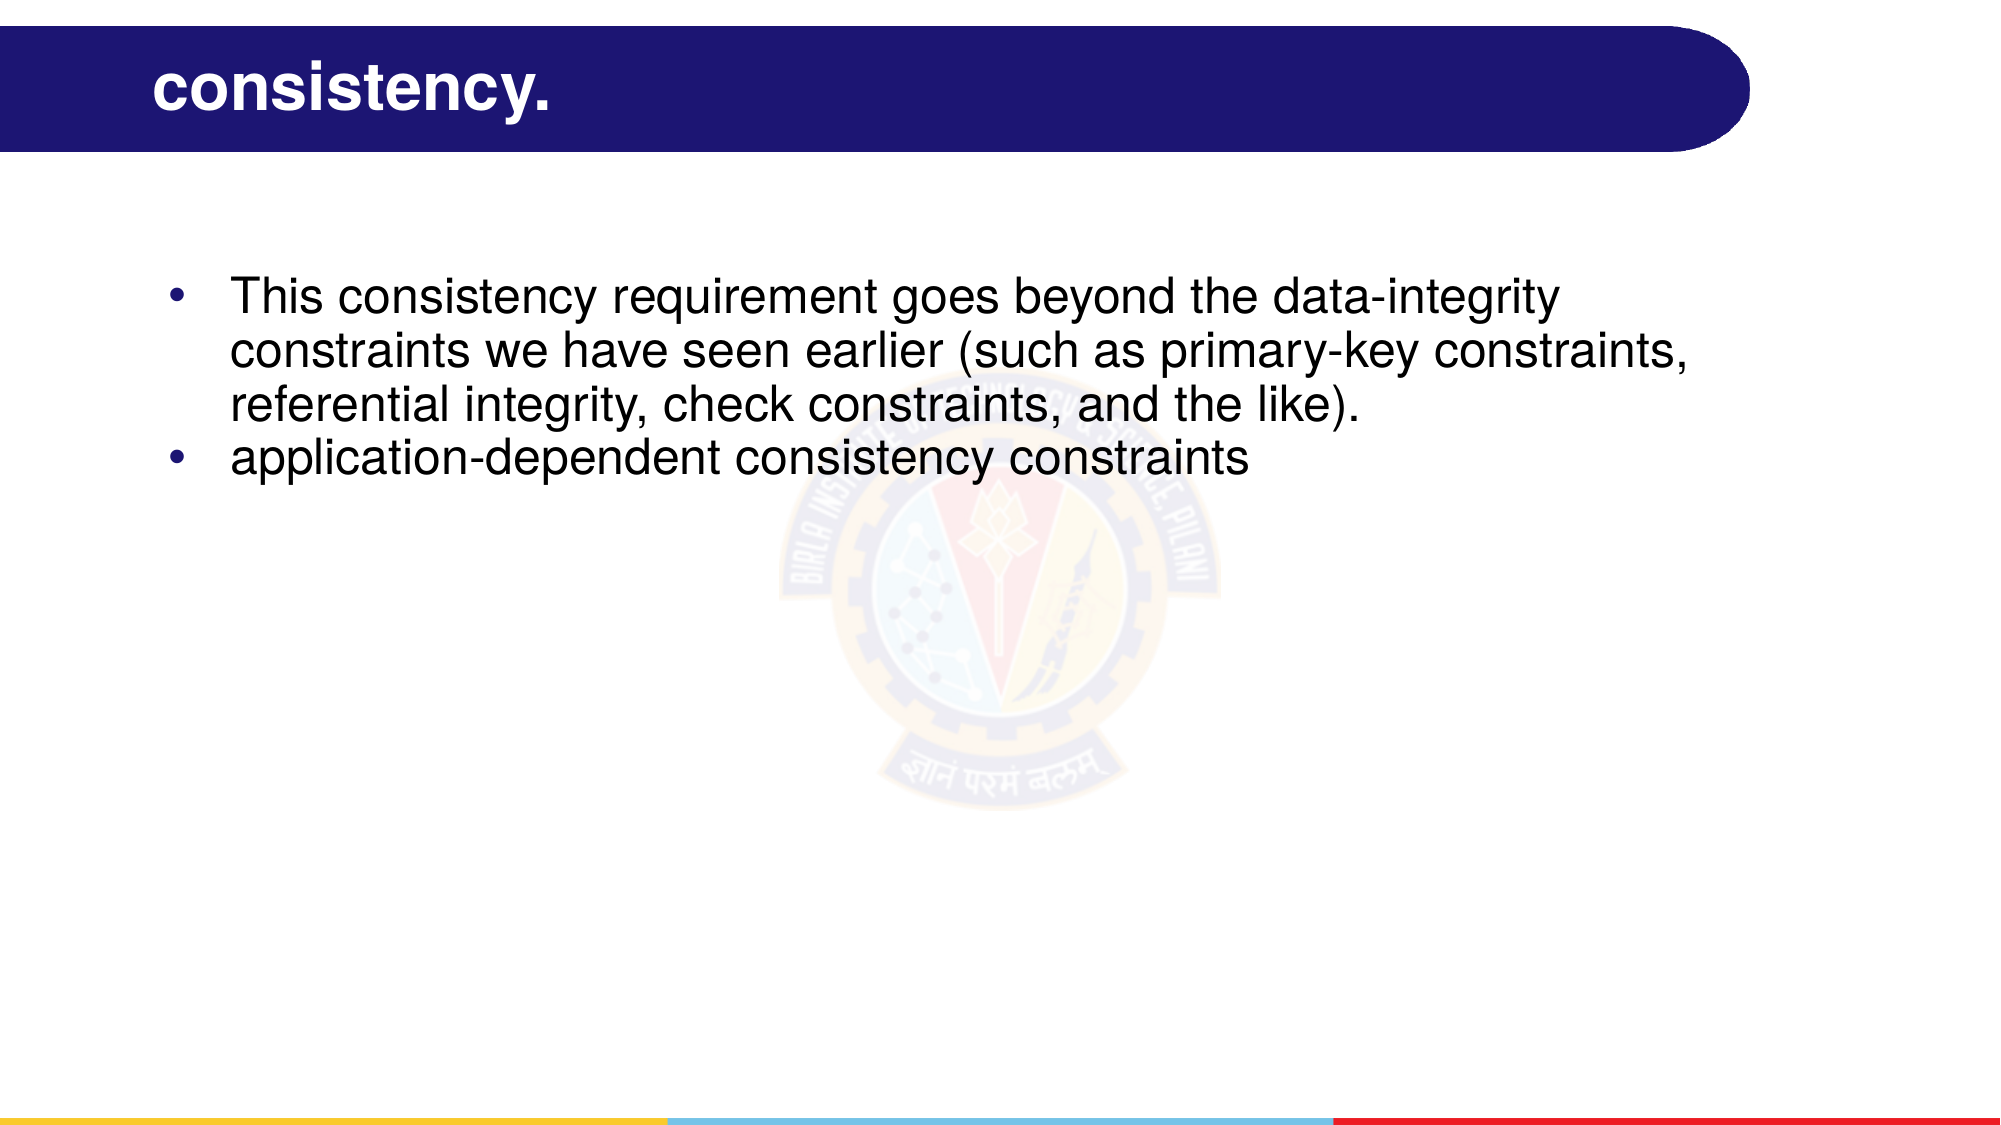

# consistency.

This consistency requirement goes beyond the data-integrity constraints we have seen earlier (such as primary-key constraints, referential integrity, check constraints, and the like).
application-dependent consistency constraints